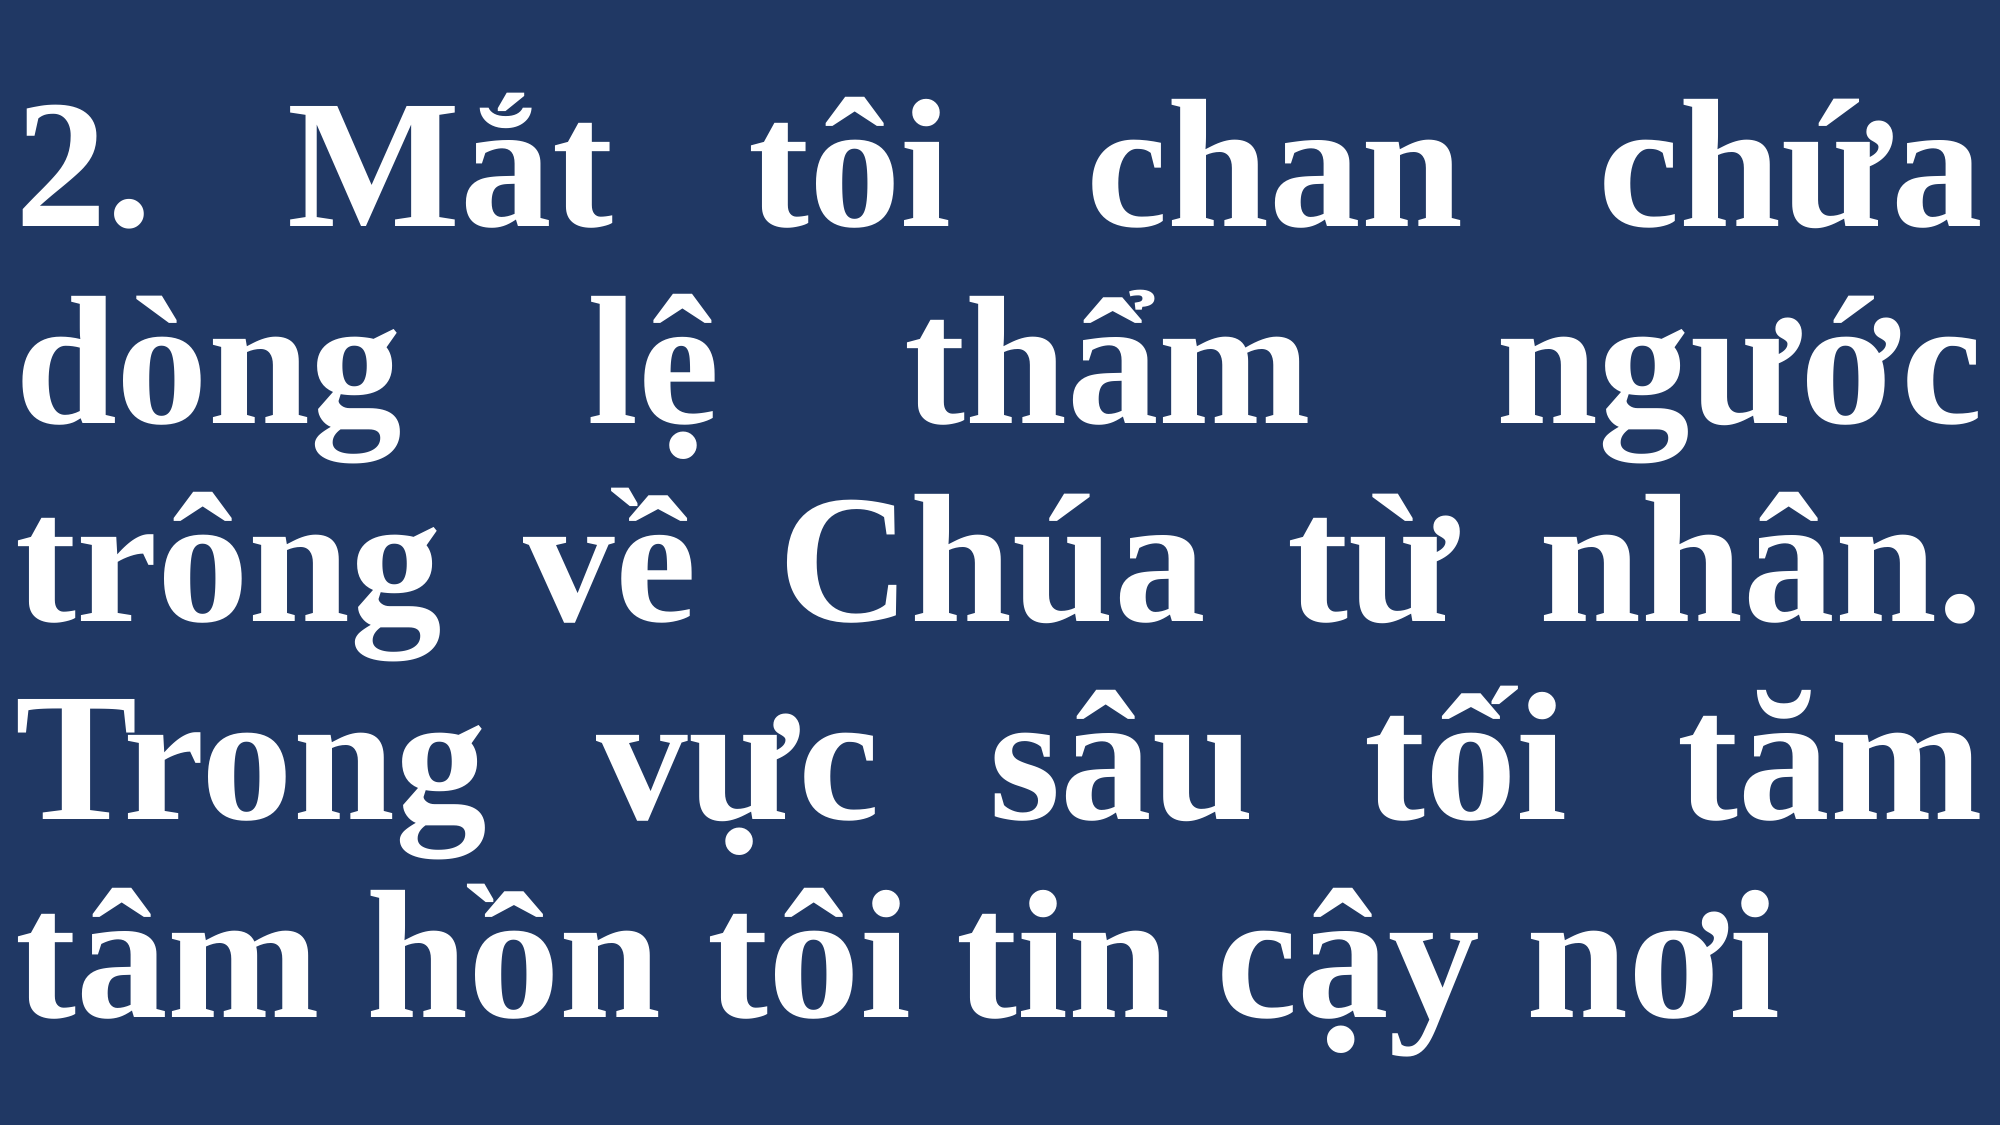

# 2. Mắt tôi chan chứa dòng lệ thẩm ngước trông về Chúa từ nhân. Trong vực sâu tối tăm tâm hồn tôi tin cậy nơi